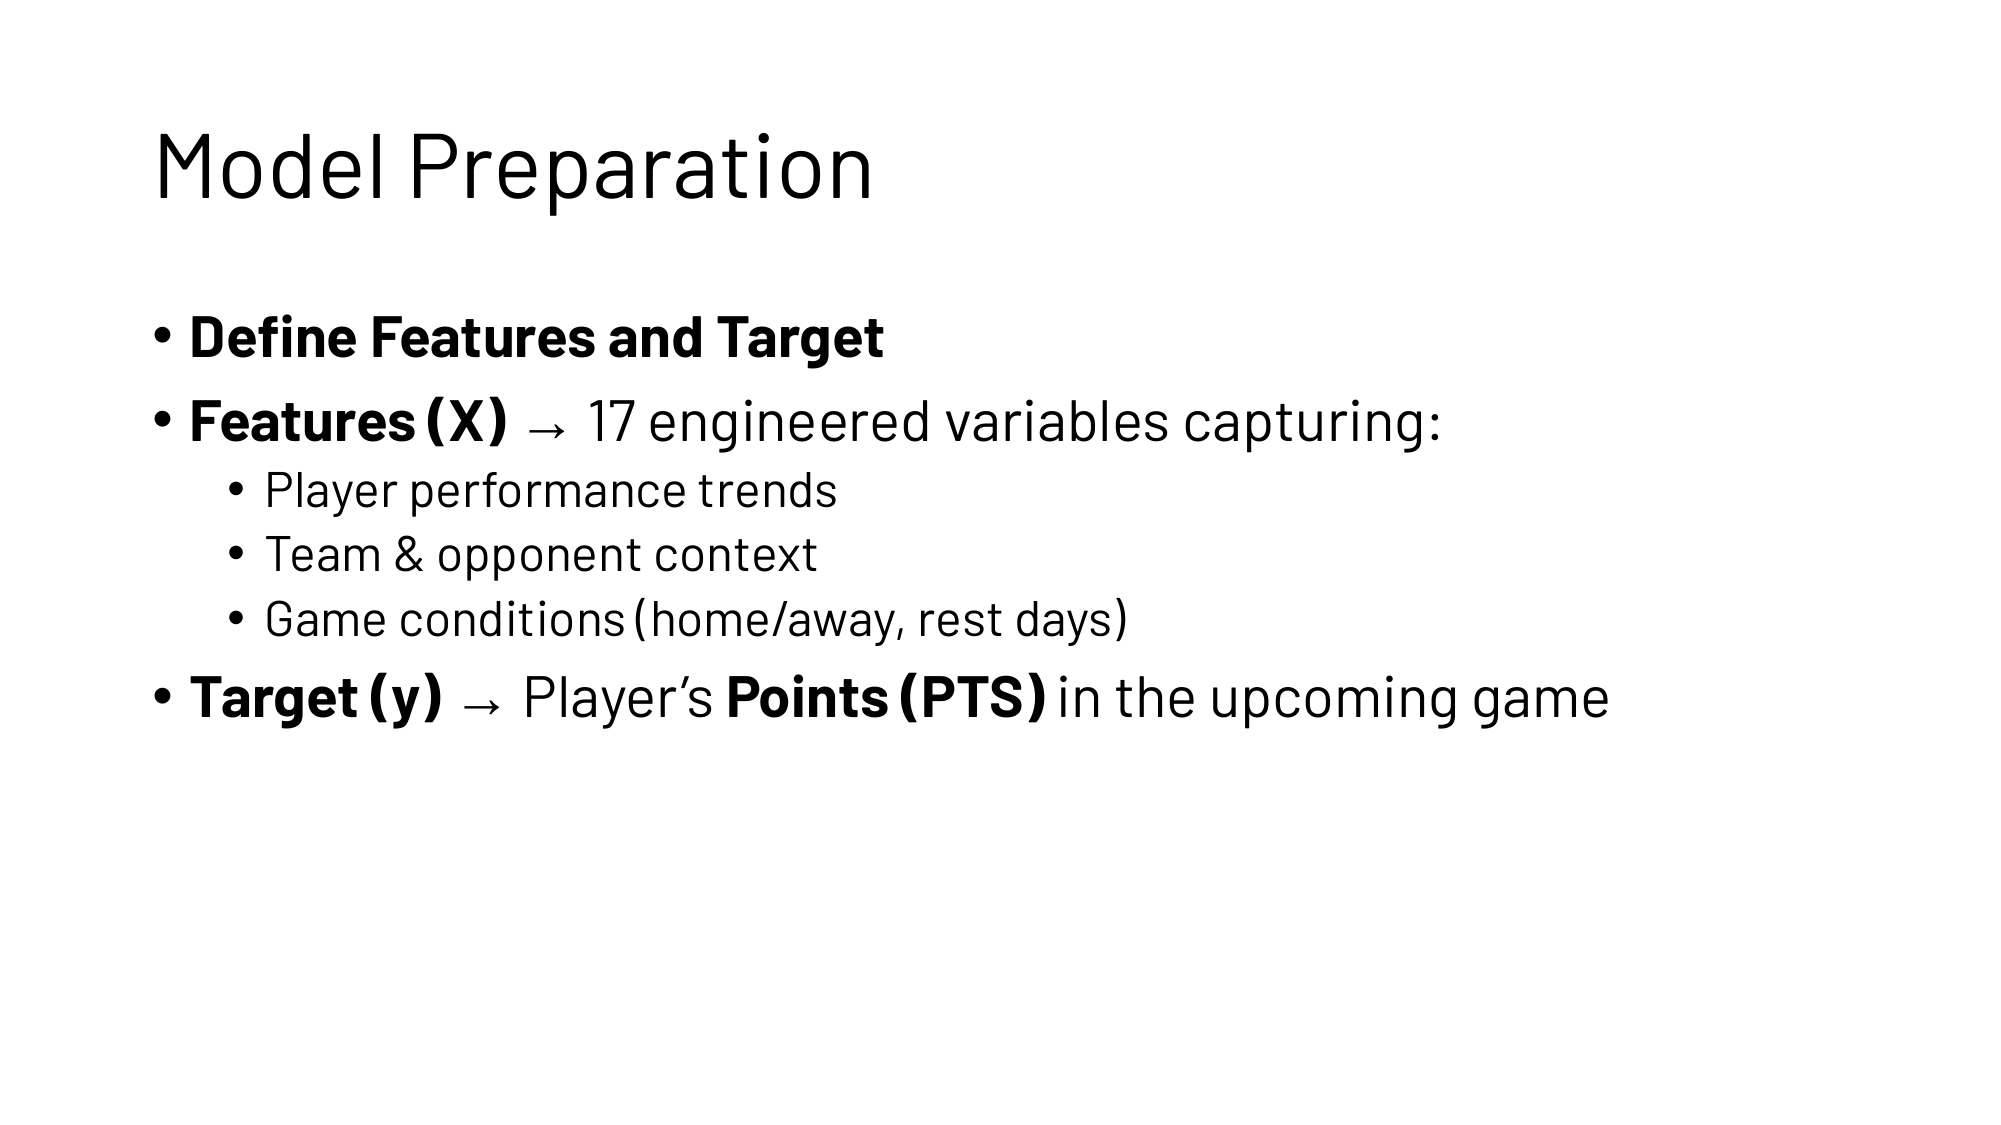

# Model Preparation
Define Features and Target
Features (X) → 17 engineered variables capturing:
Player performance trends
Team & opponent context
Game conditions (home/away, rest days)
Target (y) → Player’s Points (PTS) in the upcoming game